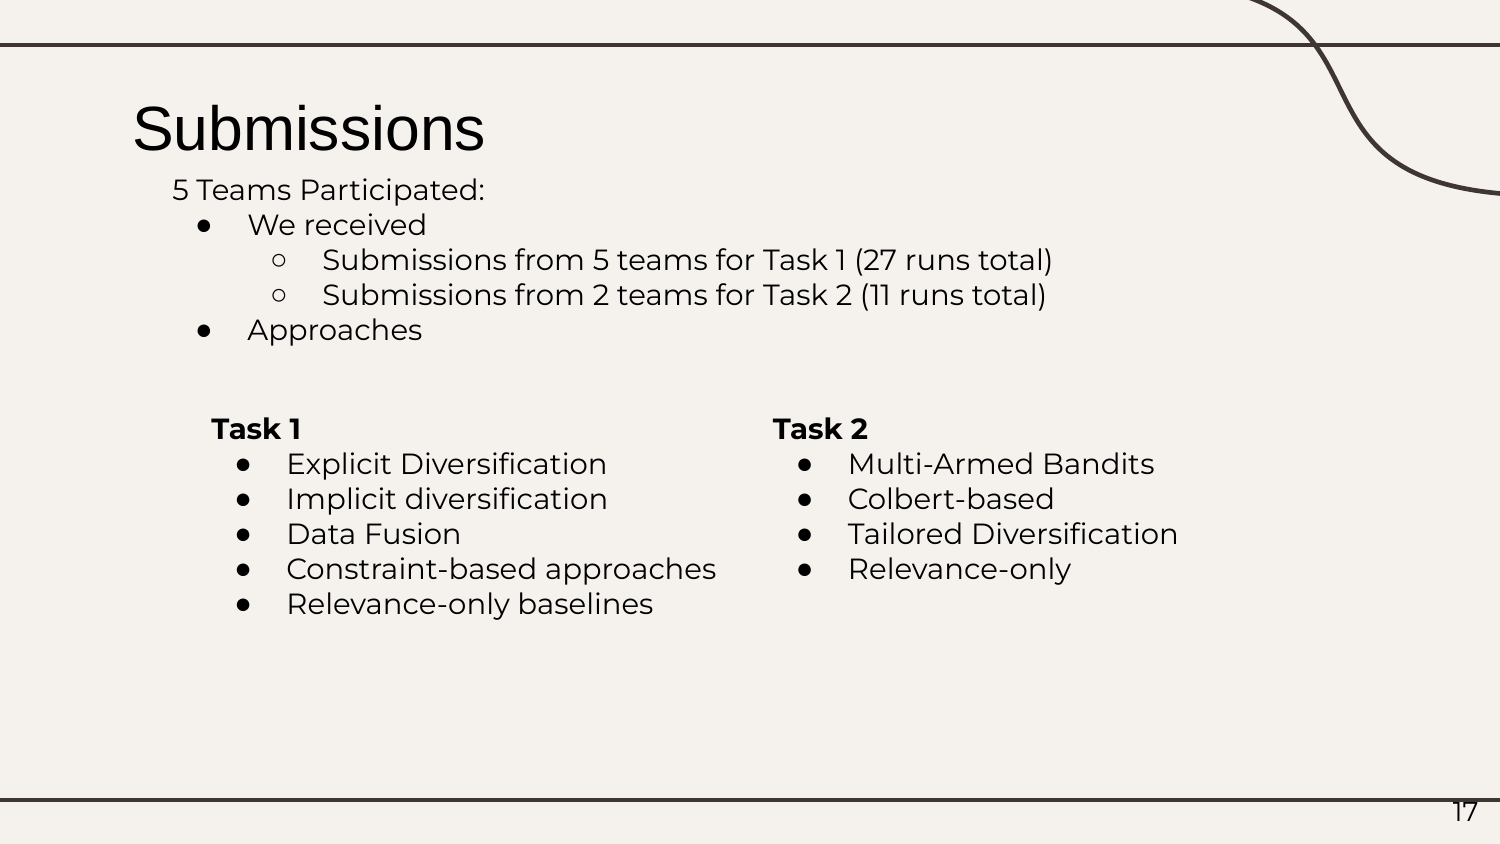

# Submissions
5 Teams Participated:
We received
Submissions from 5 teams for Task 1 (27 runs total)
Submissions from 2 teams for Task 2 (11 runs total)
Approaches
Task 1
Explicit Diversification
Implicit diversification
Data Fusion
Constraint-based approaches
Relevance-only baselines
Task 2
Multi-Armed Bandits
Colbert-based
Tailored Diversification
Relevance-only

17